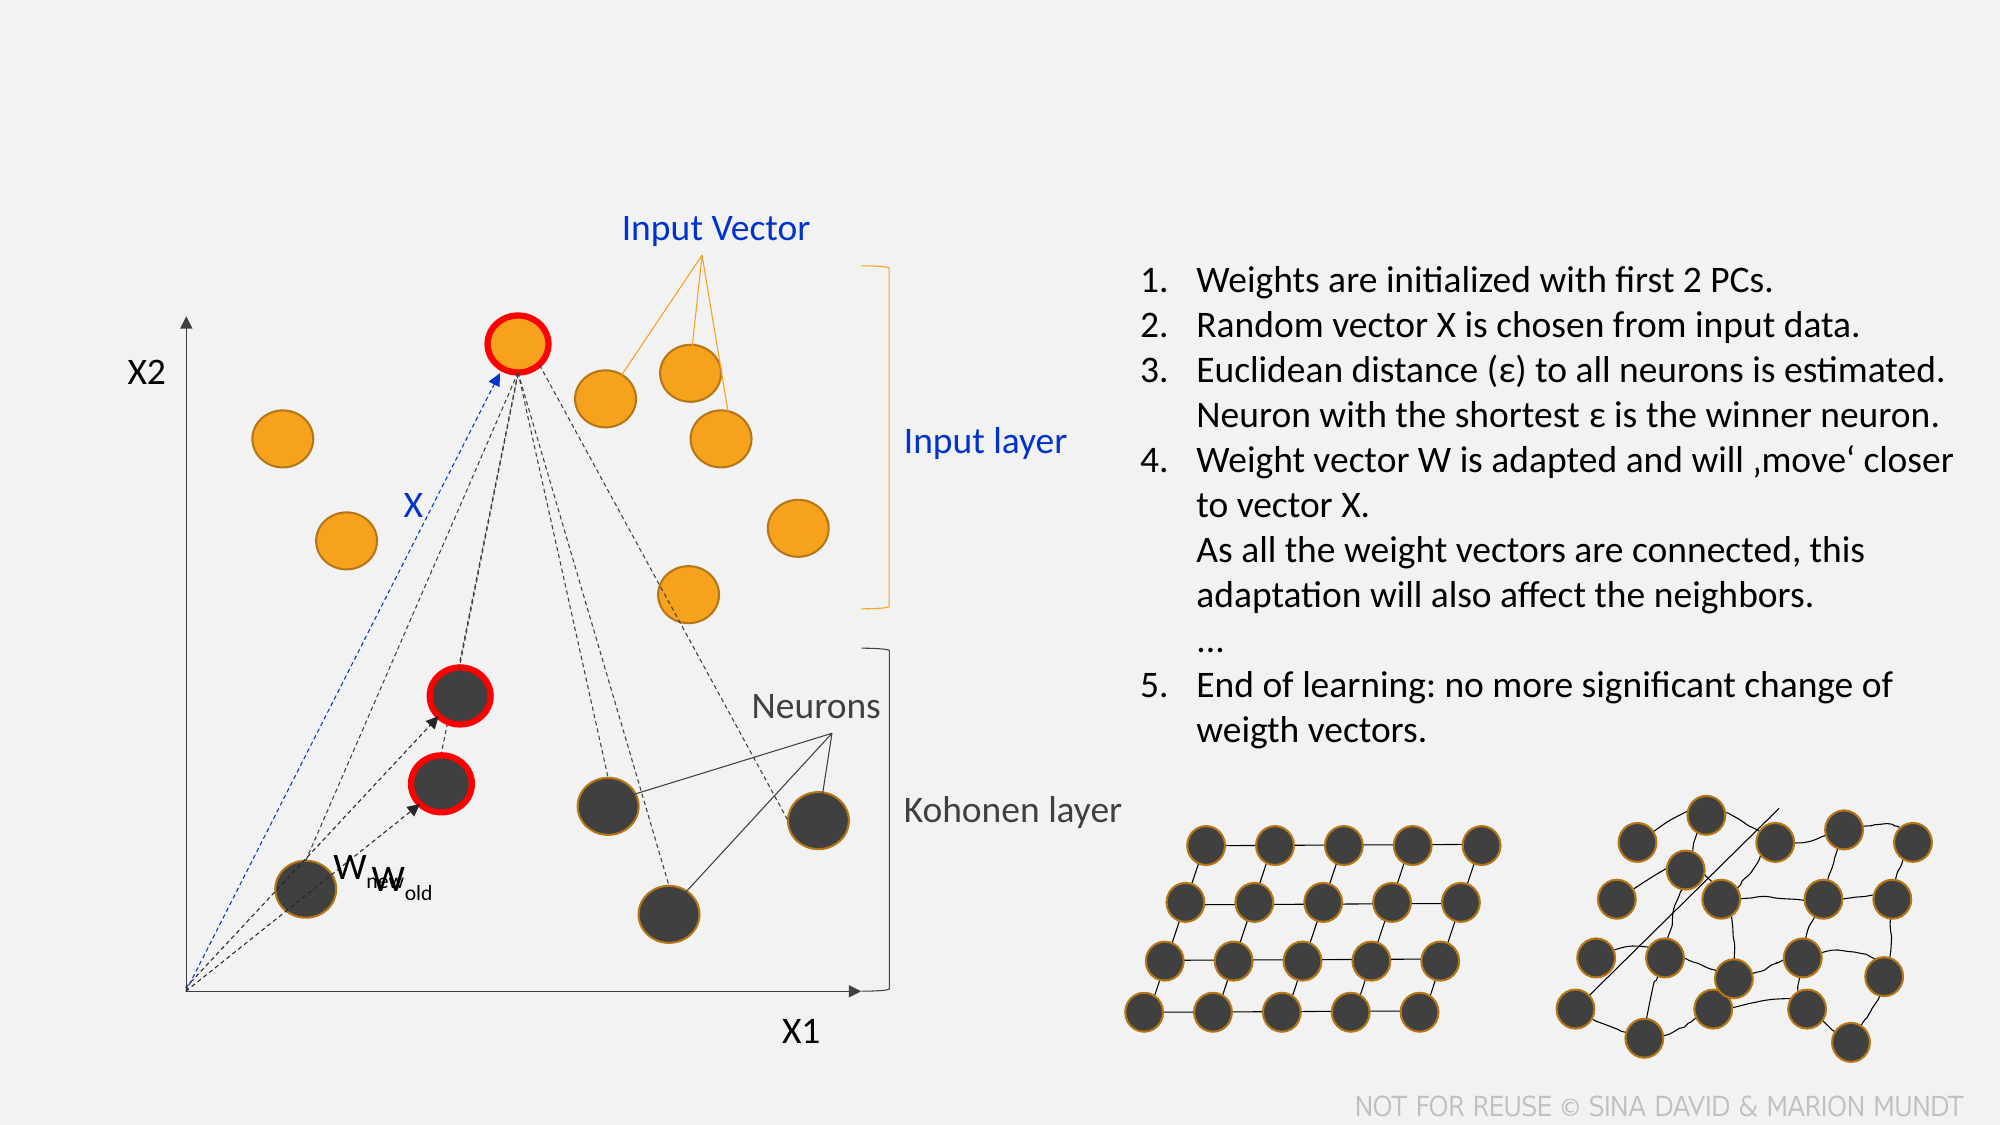

Input Vector
Weights are initialized with first 2 PCs.
Random vector X is chosen from input data.
Euclidean distance (ε) to all neurons is estimated.
Neuron with the shortest ε is the winner neuron.
Weight vector W is adapted and will ‚move‘ closer to vector X.
As all the weight vectors are connected, this adaptation will also affect the neighbors.
...
End of learning: no more significant change of weigth vectors.

Input layer

X2

X

Kohonen layer

Wnew
Neurons

Wold

X1